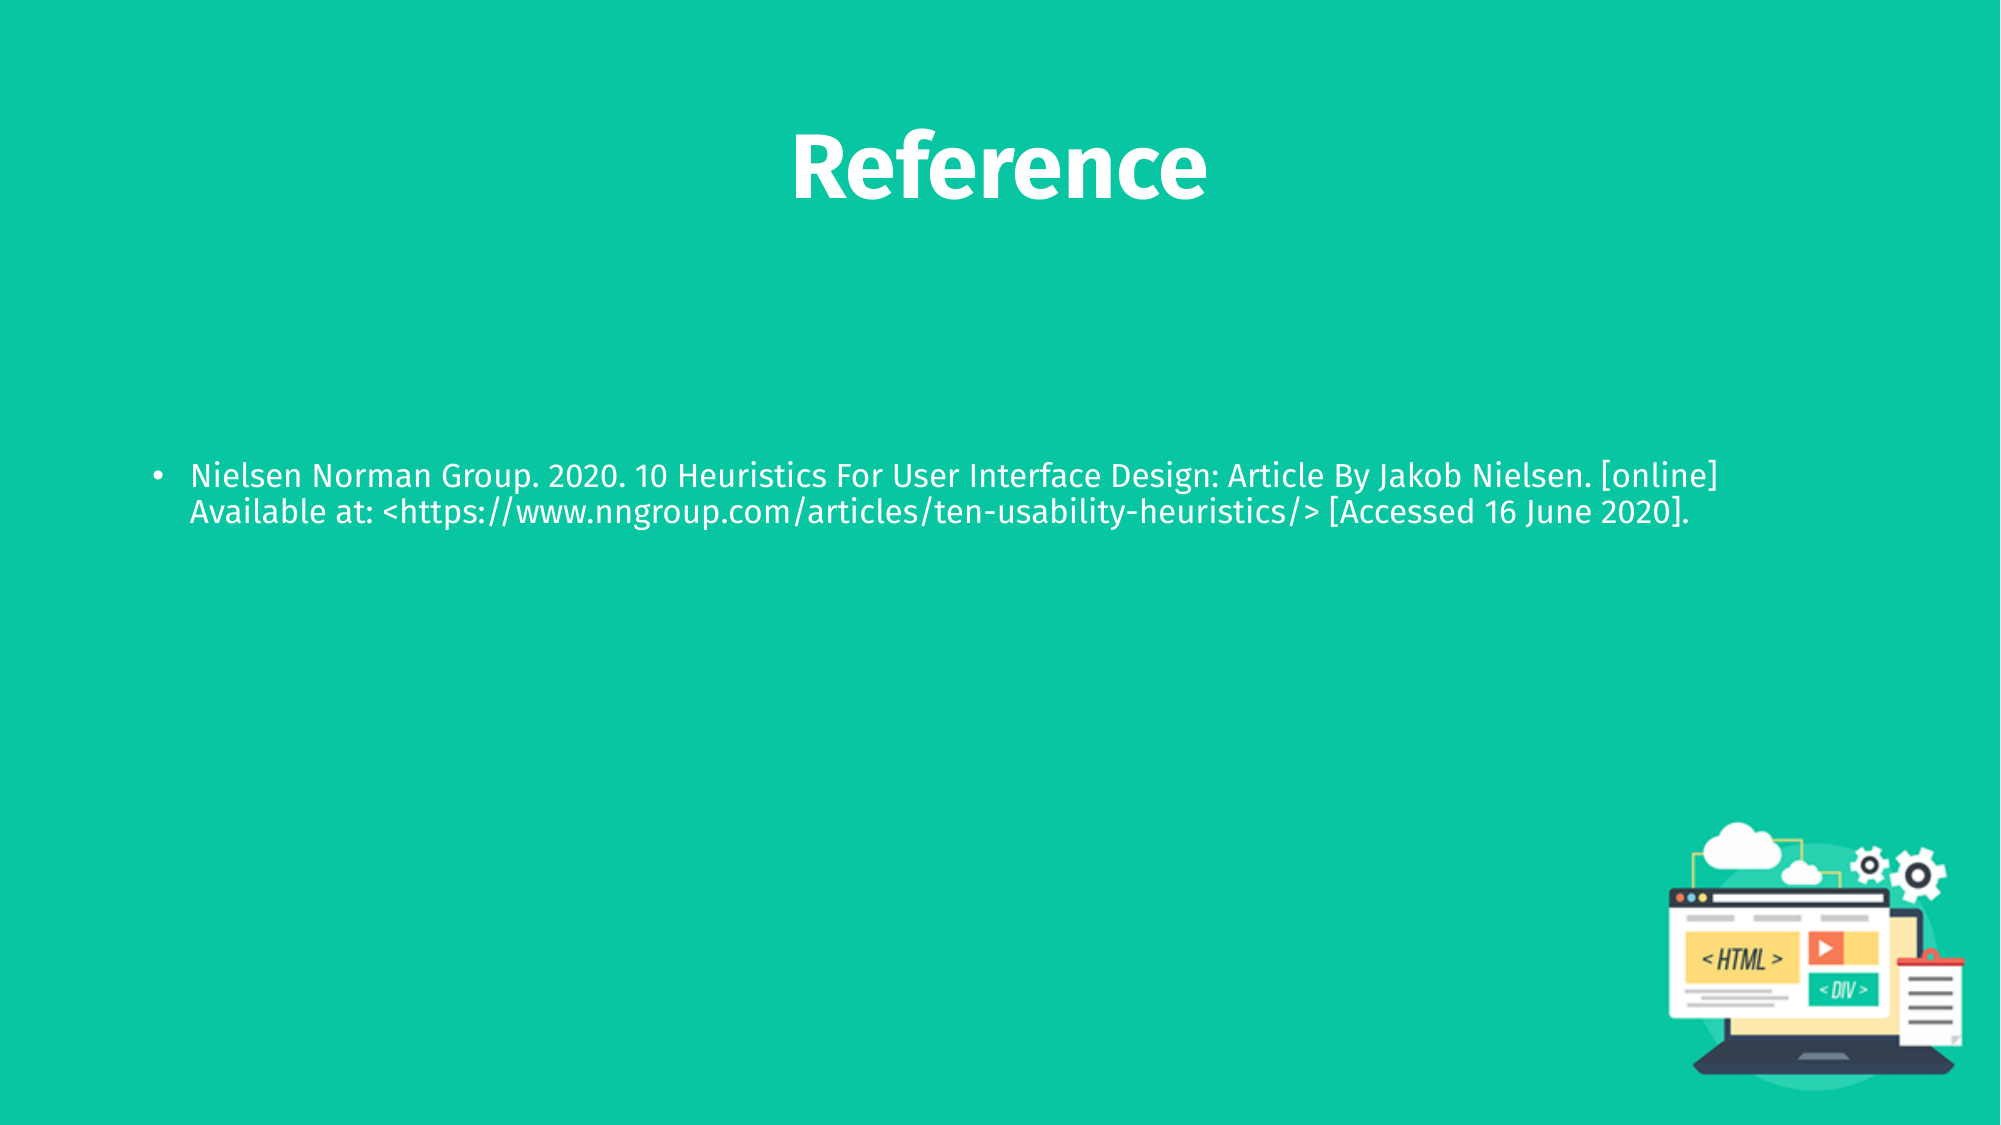

# Reference
Nielsen Norman Group. 2020. 10 Heuristics For User Interface Design: Article By Jakob Nielsen. [online] Available at: <https://www.nngroup.com/articles/ten-usability-heuristics/> [Accessed 16 June 2020].